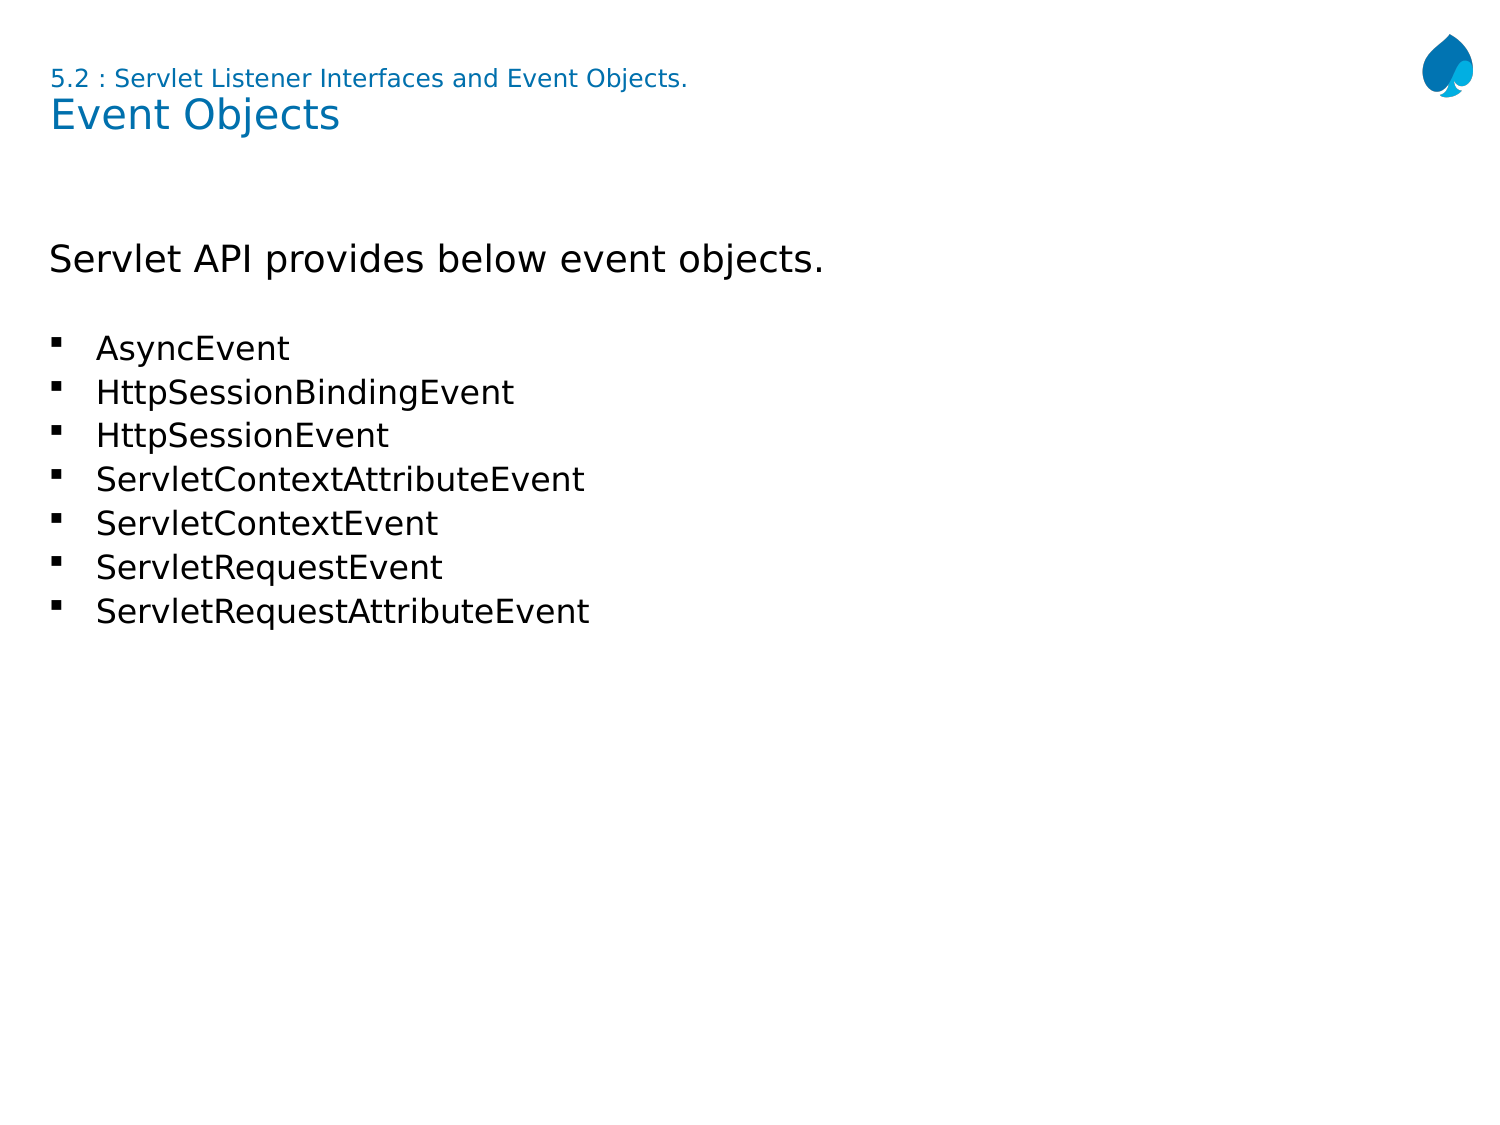

# 5.2 : Servlet Listener Interfaces and Event Objects. Event Objects
Servlet API provides below event objects.

AsyncEvent
HttpSessionBindingEvent
HttpSessionEvent
ServletContextAttributeEvent
ServletContextEvent
ServletRequestEvent
ServletRequestAttributeEvent